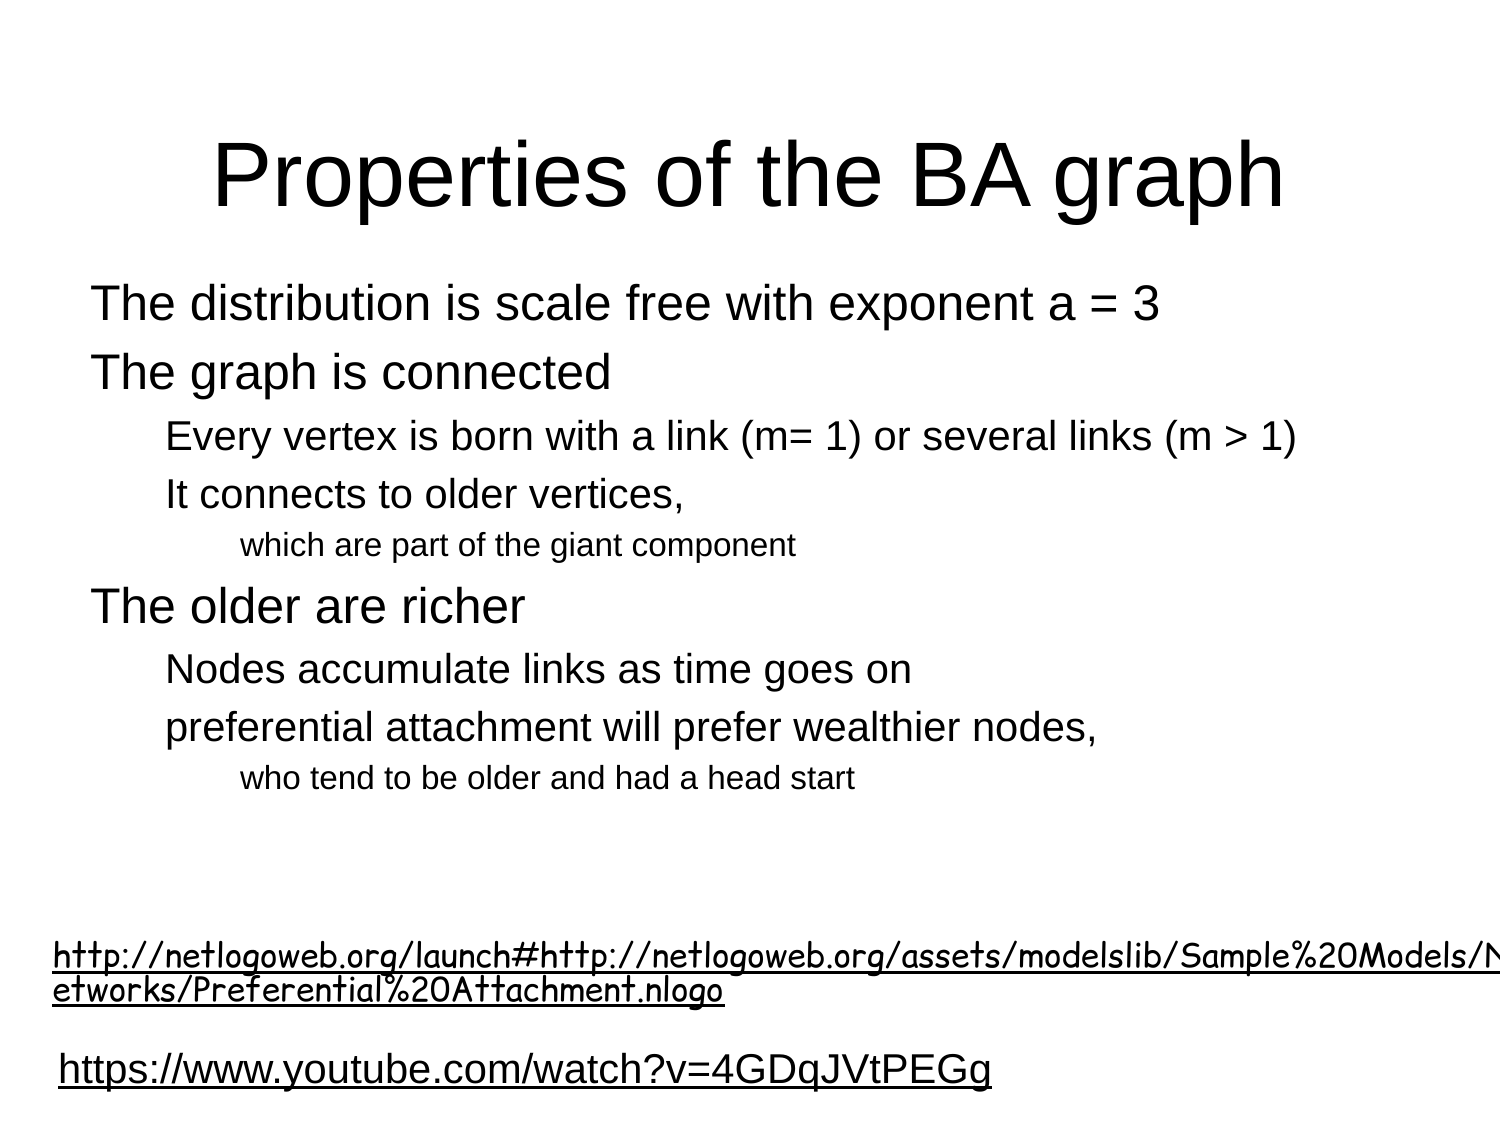

Properties of the BA graph
The distribution is scale free with exponent a = 3
The graph is connected
Every vertex is born with a link (m= 1) or several links (m > 1)
It connects to older vertices,
which are part of the giant component
The older are richer
Nodes accumulate links as time goes on
preferential attachment will prefer wealthier nodes,
who tend to be older and had a head start
http://netlogoweb.org/launch#http://netlogoweb.org/assets/modelslib/Sample%20Models/Networks/Preferential%20Attachment.nlogo
https://www.youtube.com/watch?v=4GDqJVtPEGg